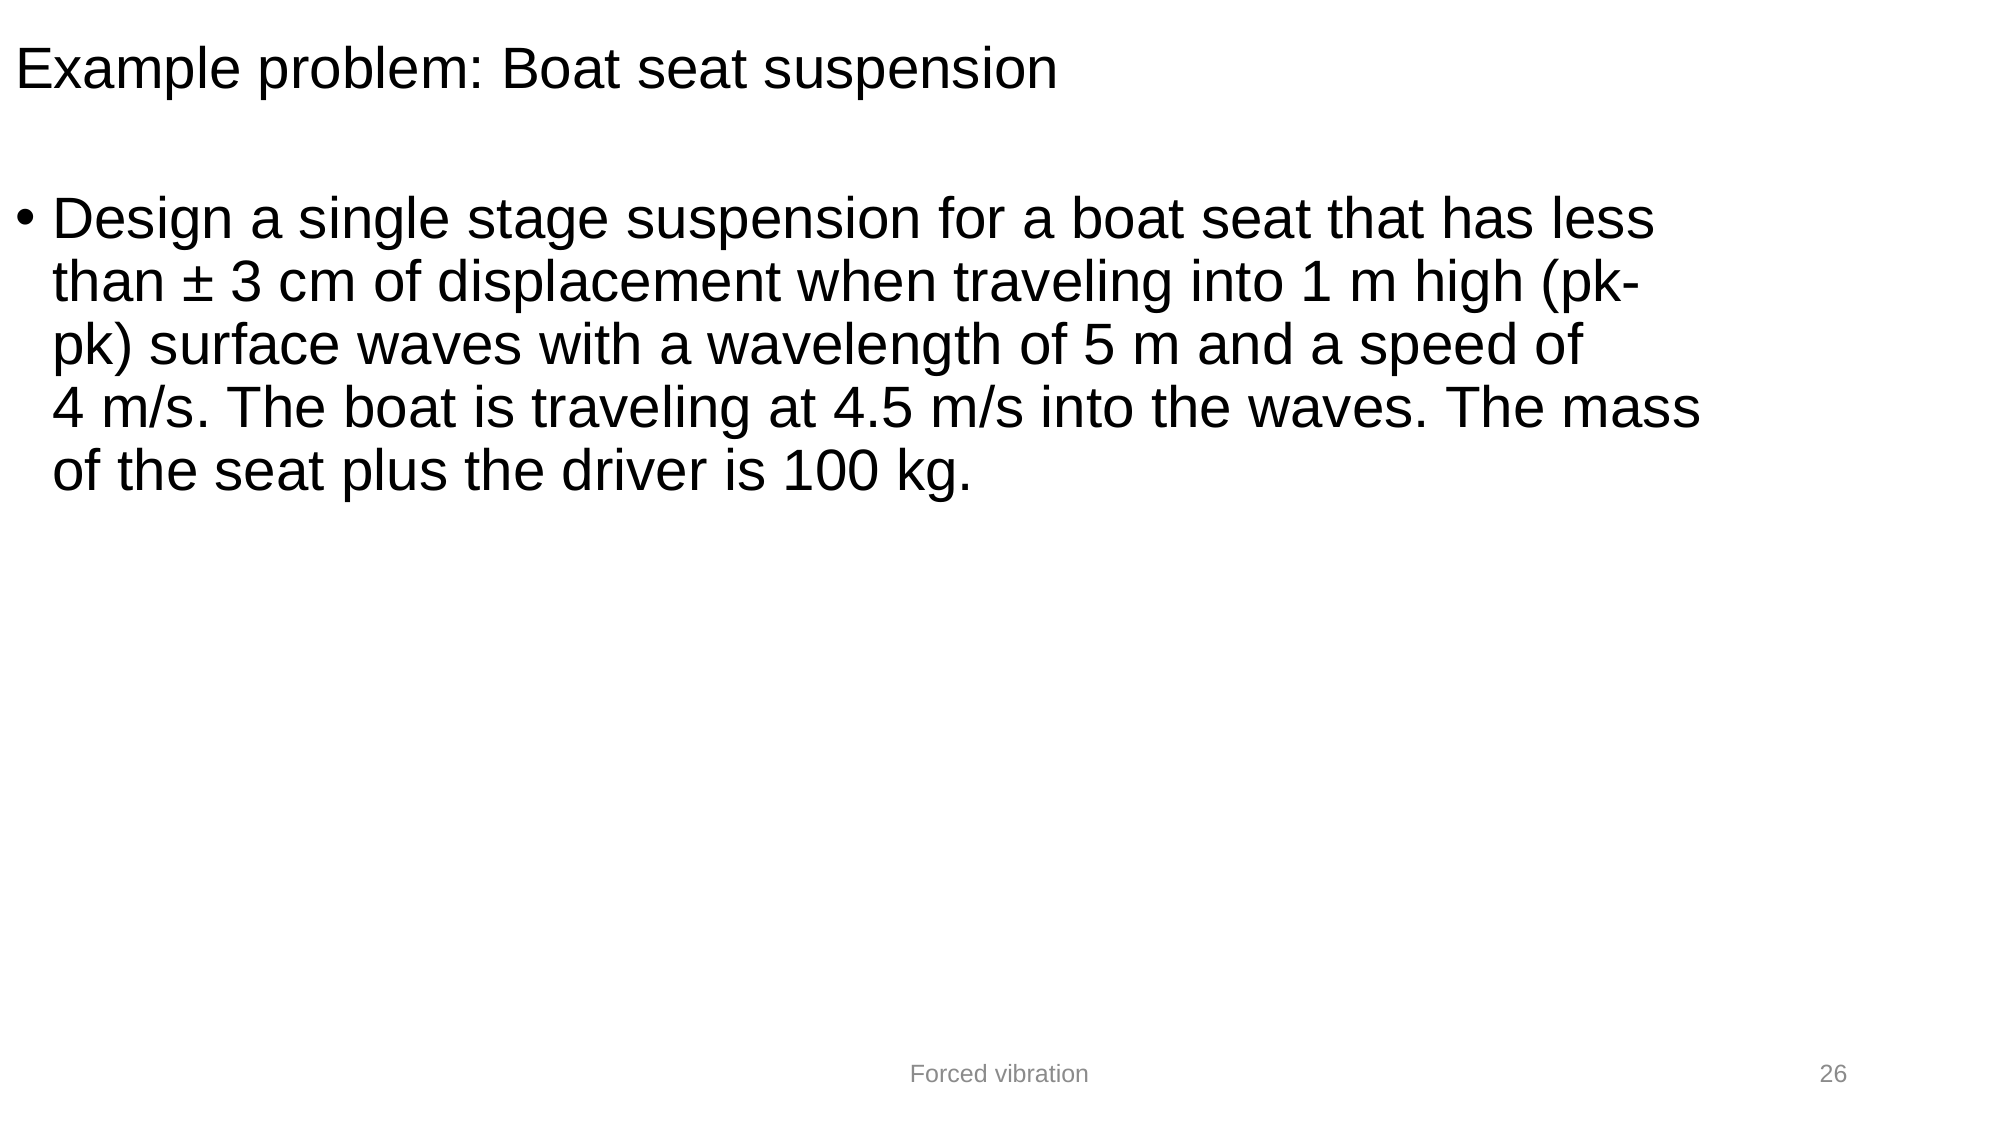

# Example problem: Boat seat suspension
Design a single stage suspension for a boat seat that has less than ± 3 cm of displacement when traveling into 1 m high (pk-pk) surface waves with a wavelength of 5 m and a speed of 4 m/s. The boat is traveling at 4.5 m/s into the waves. The mass of the seat plus the driver is 100 kg.

Forced vibration
26